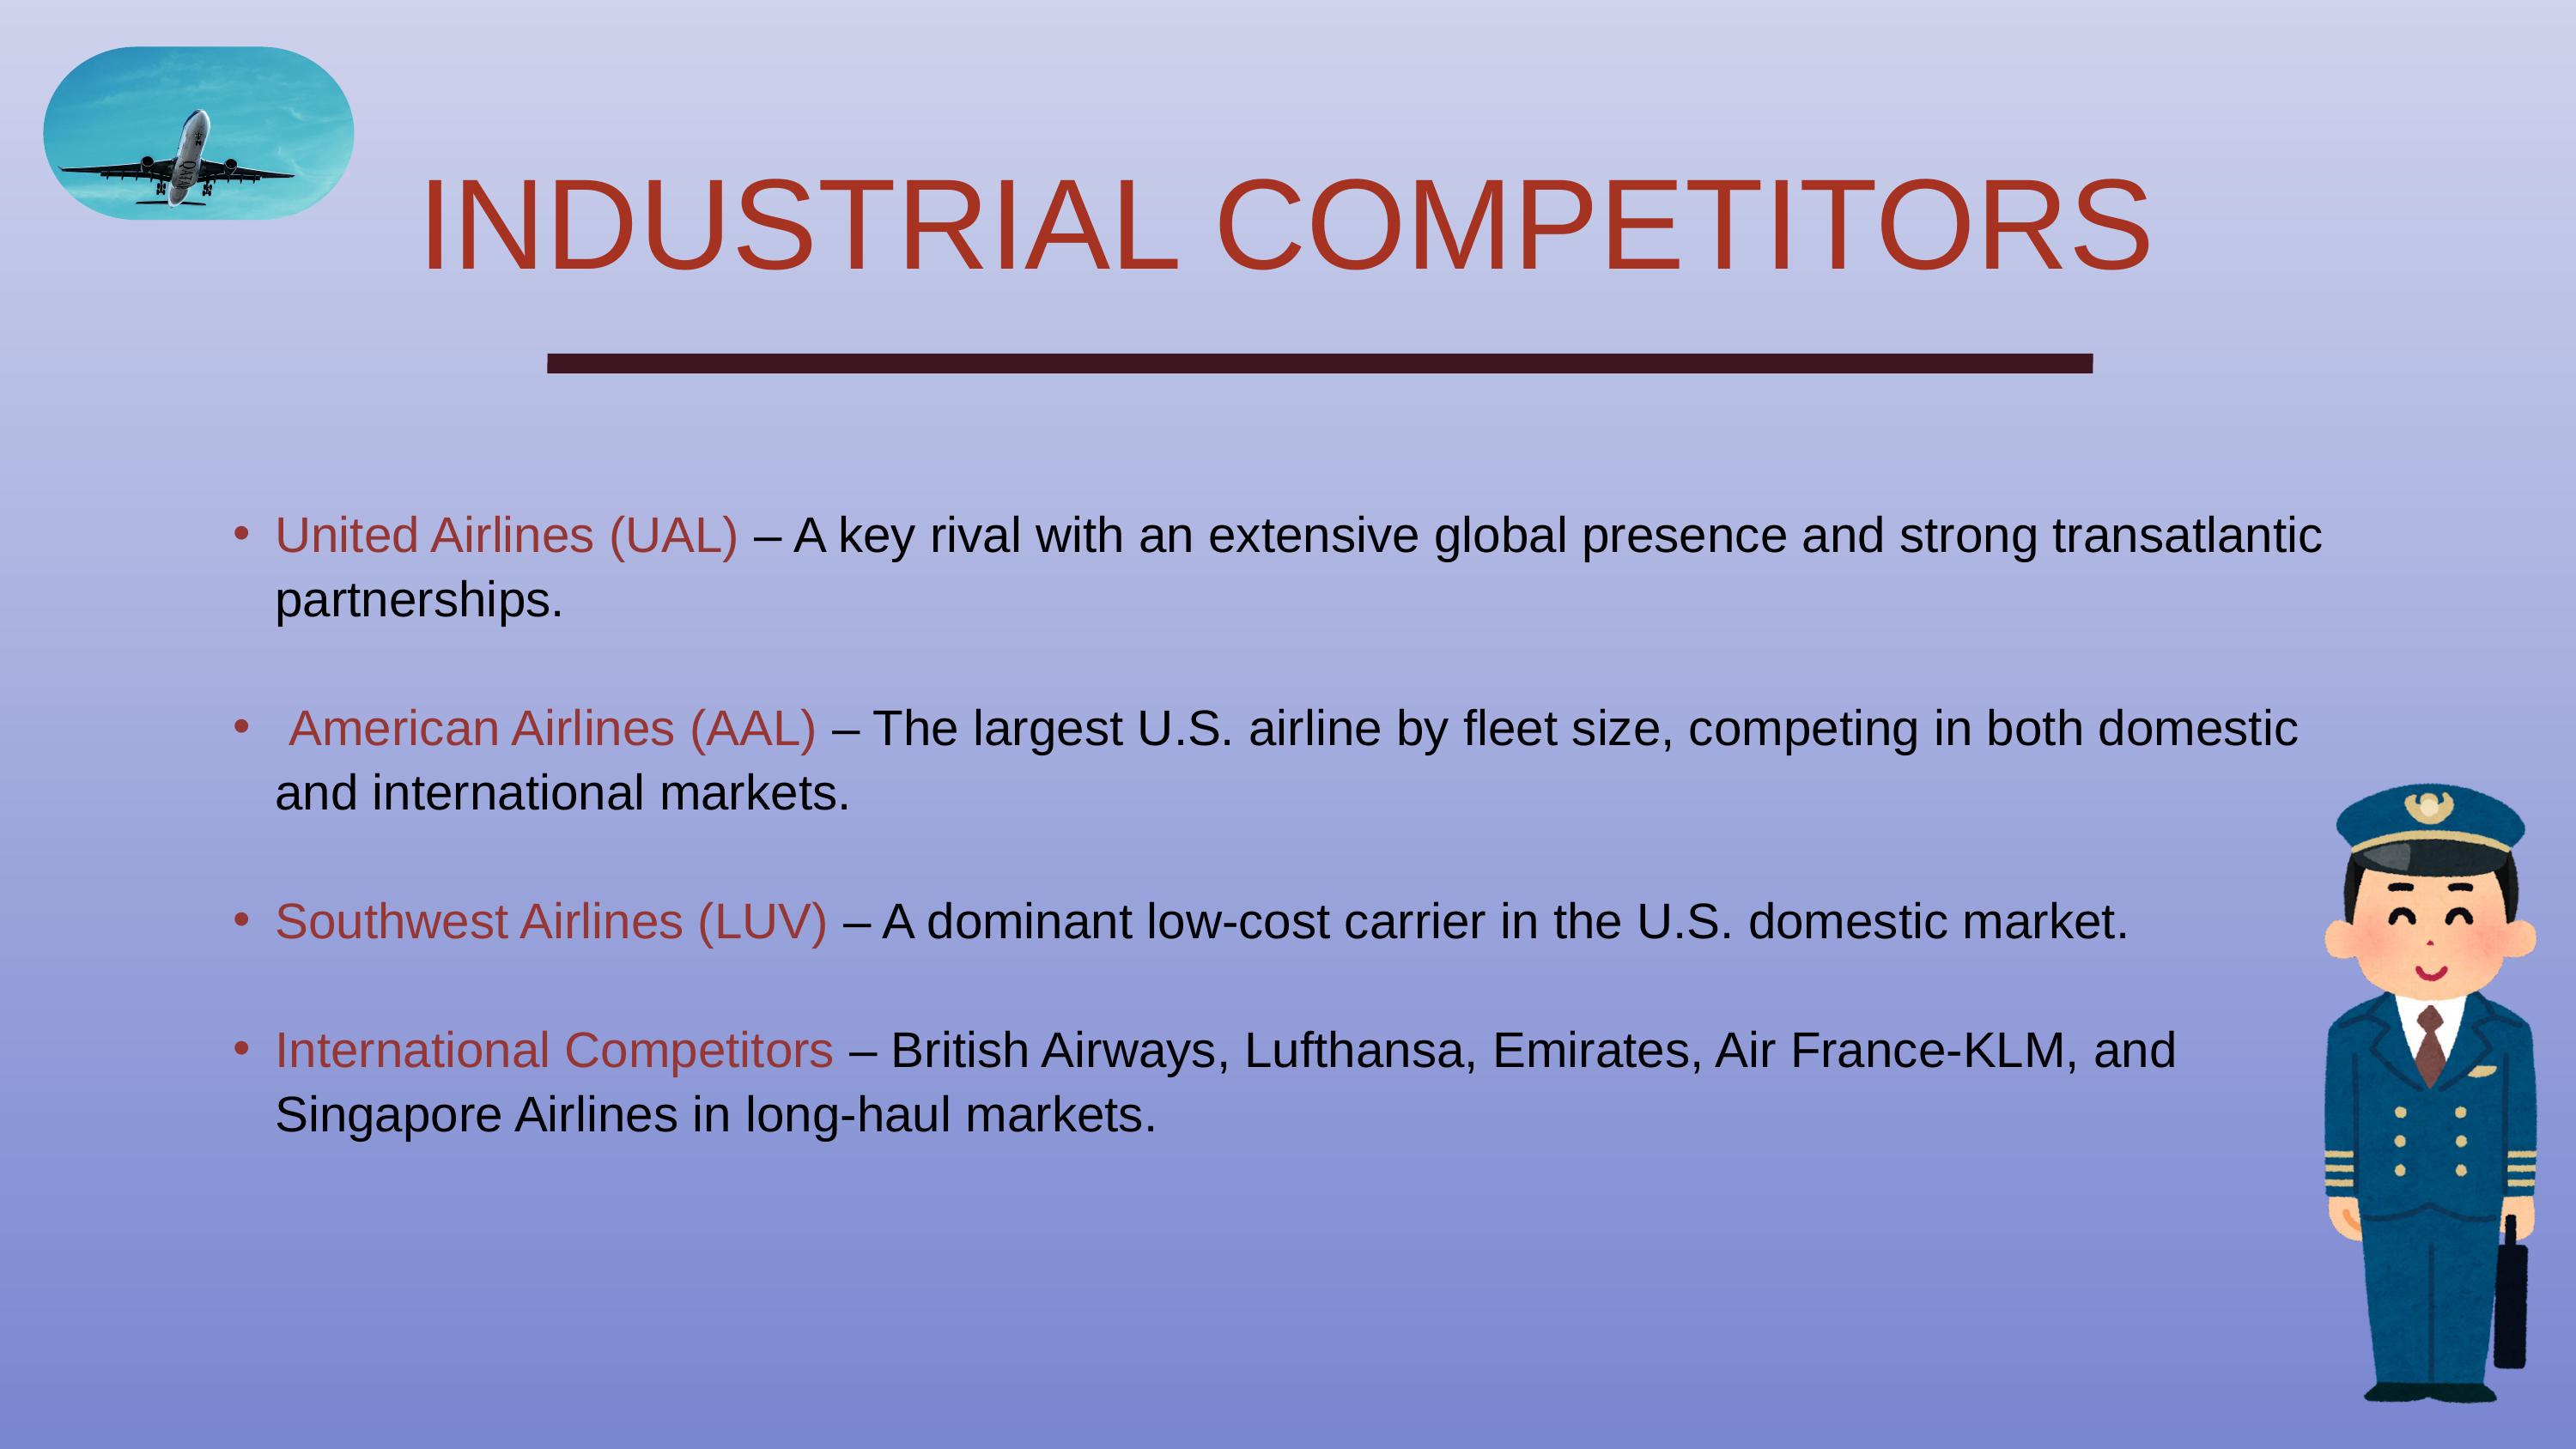

INDUSTRIAL COMPETITORS

United Airlines (UAL) – A key rival with an extensive global presence and strong transatlantic partnerships.

 American Airlines (AAL) – The largest U.S. airline by fleet size, competing in both domestic and international markets.

Southwest Airlines (LUV) – A dominant low-cost carrier in the U.S. domestic market.

International Competitors – British Airways, Lufthansa, Emirates, Air France-KLM, and Singapore Airlines in long-haul markets.